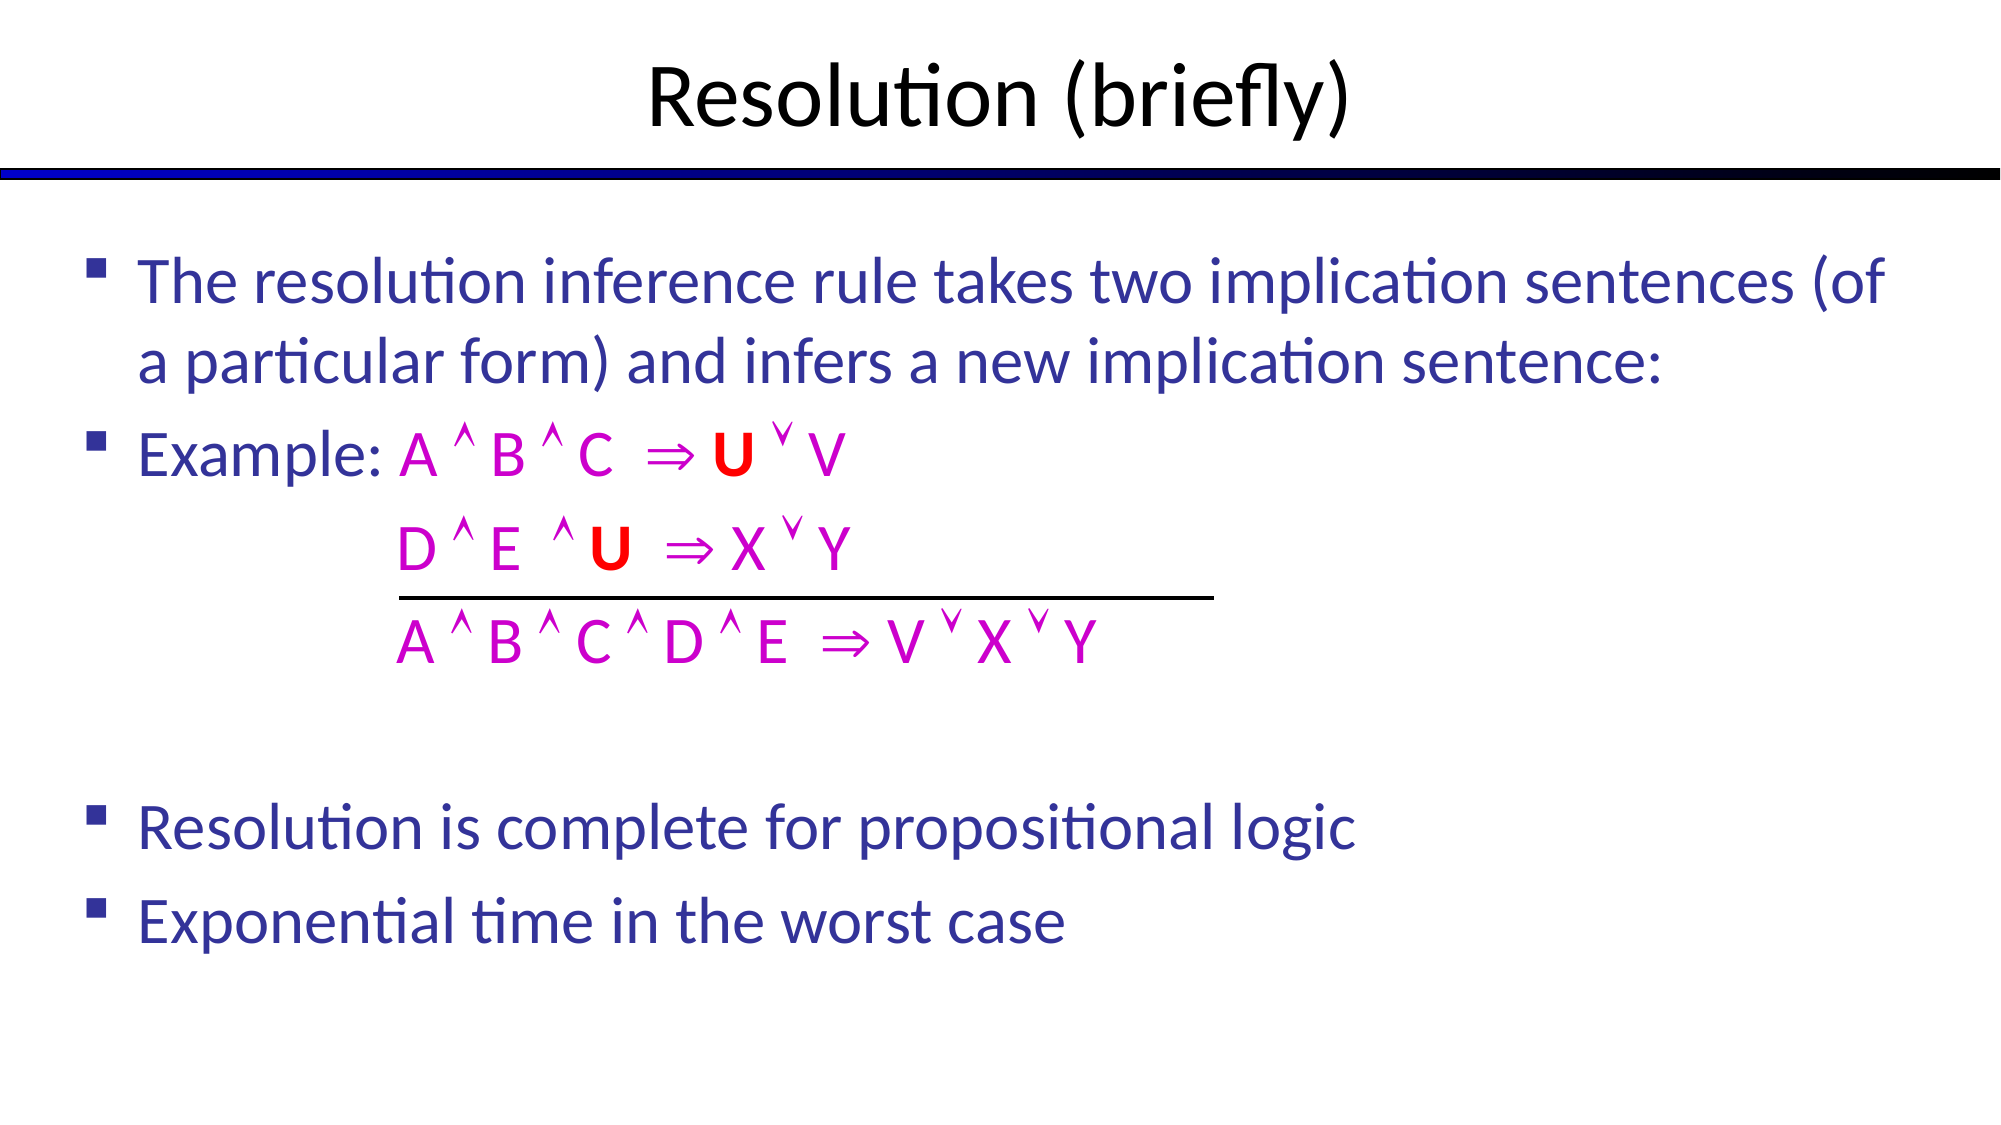

# Resolution (briefly)
The resolution inference rule takes two implication sentences (of a particular form) and infers a new implication sentence:
Example: A ∧ B ∧ C  ⇒ U ∨ V
		 D ∧ E  ∧ U  ⇒ X ∨ Y
		 A ∧ B ∧ C ∧ D ∧ E  ⇒ V ∨ X ∨ Y

Resolution is complete for propositional logic
Exponential time in the worst case